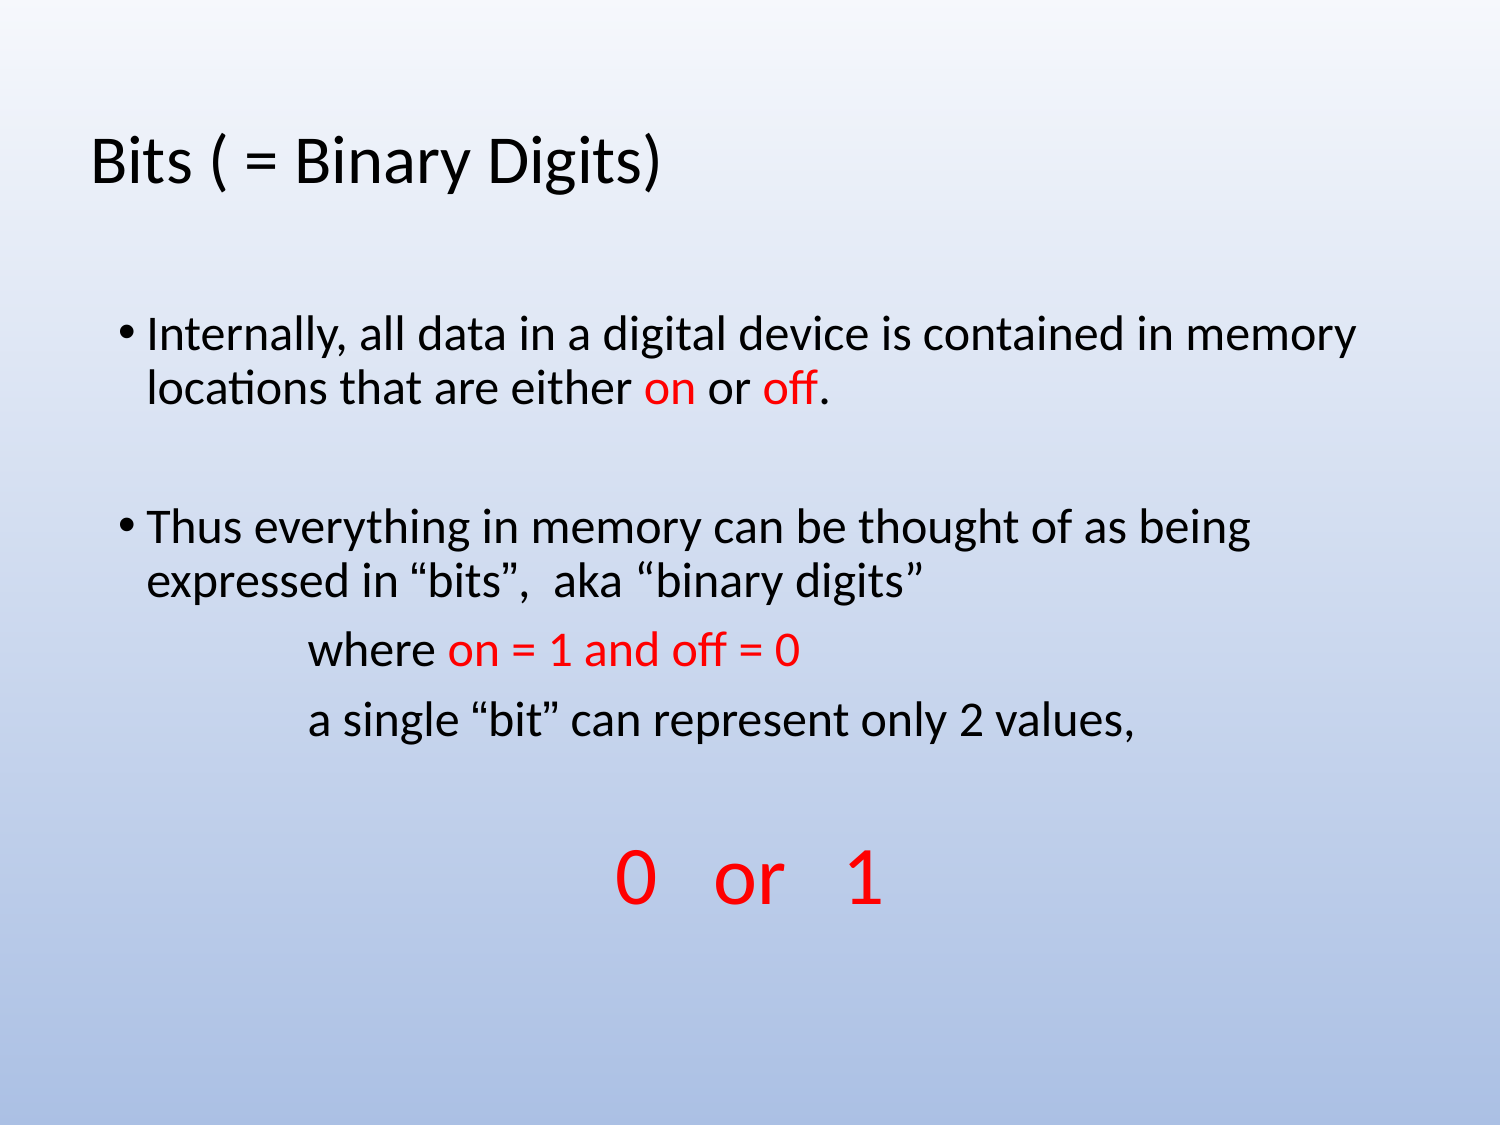

# Bits ( = Binary Digits)
Internally, all data in a digital device is contained in memory locations that are either on or off.

Thus everything in memory can be thought of as being expressed in “bits”,  aka “binary digits”
		 where on = 1 and off = 0
		 a single “bit” can represent only 2 values,

			               0   or   1